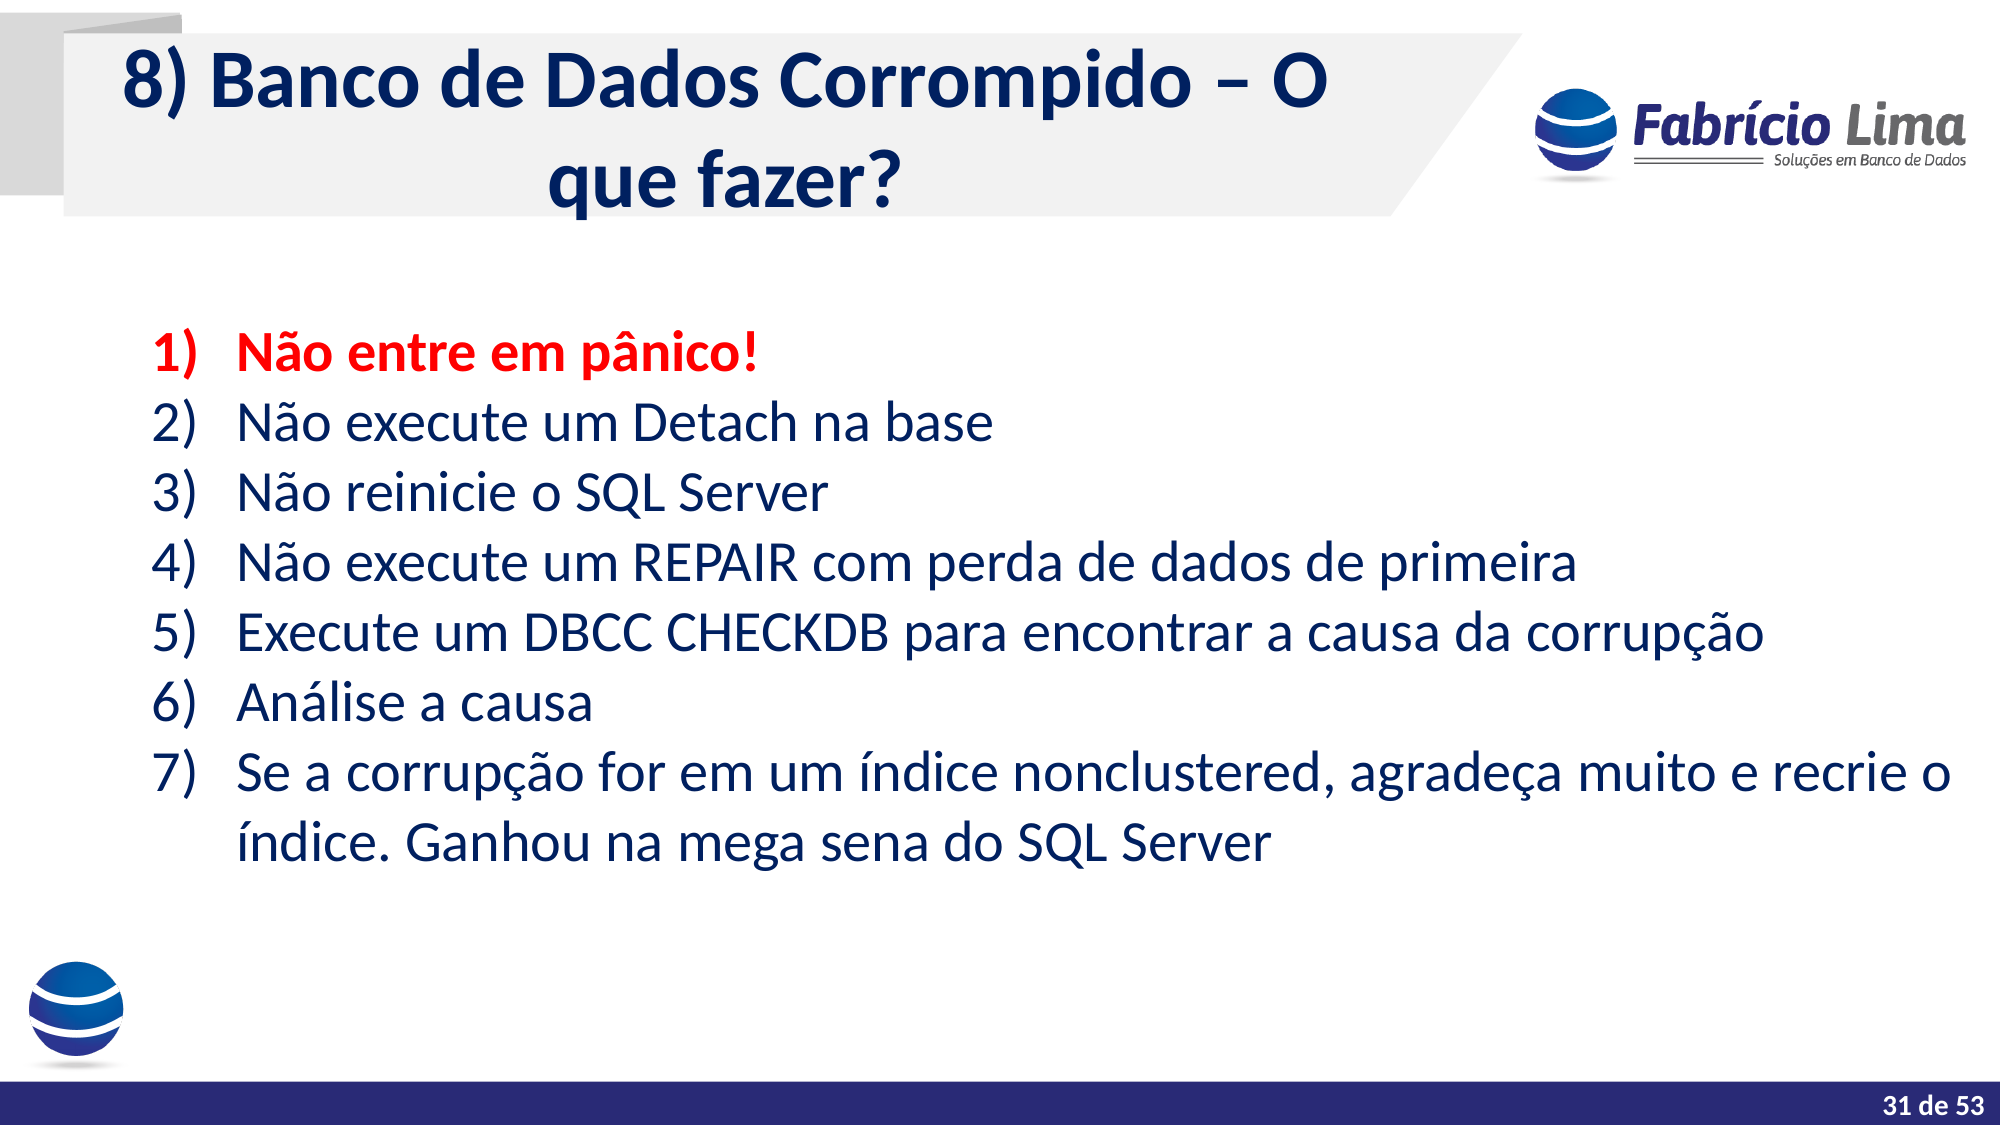

8) Banco de Dados Corrompido – O que fazer?

Não entre em pânico!
Não execute um Detach na base
Não reinicie o SQL Server
Não execute um REPAIR com perda de dados de primeira
Execute um DBCC CHECKDB para encontrar a causa da corrupção
Análise a causa
Se a corrupção for em um índice nonclustered, agradeça muito e recrie o índice. Ganhou na mega sena do SQL Server
31 de 53